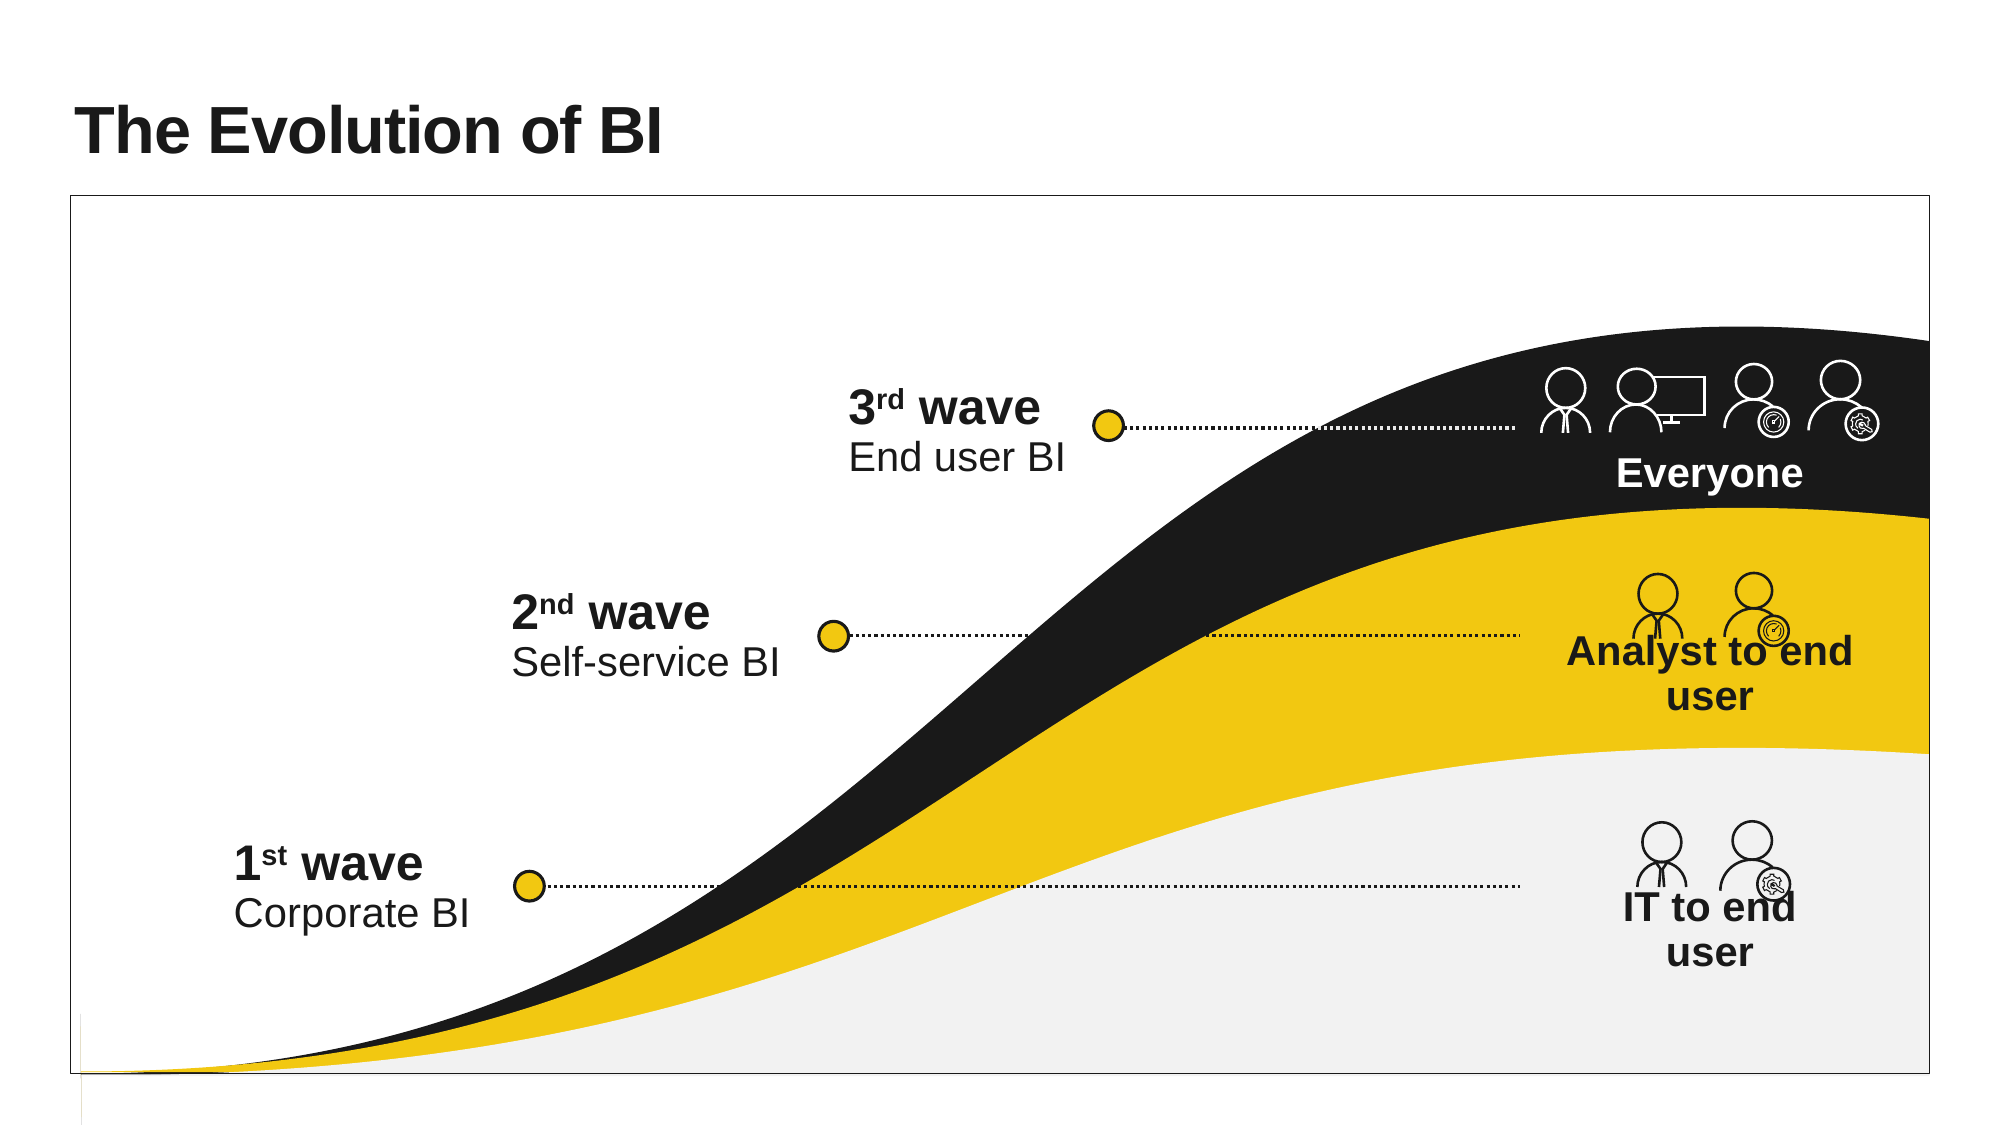

# The Evolution of BI

Everyone
3rd wave
End user BI

2nd wave
Self-service BI

Analyst to end user

IT to end user
1st wave
Corporate BI